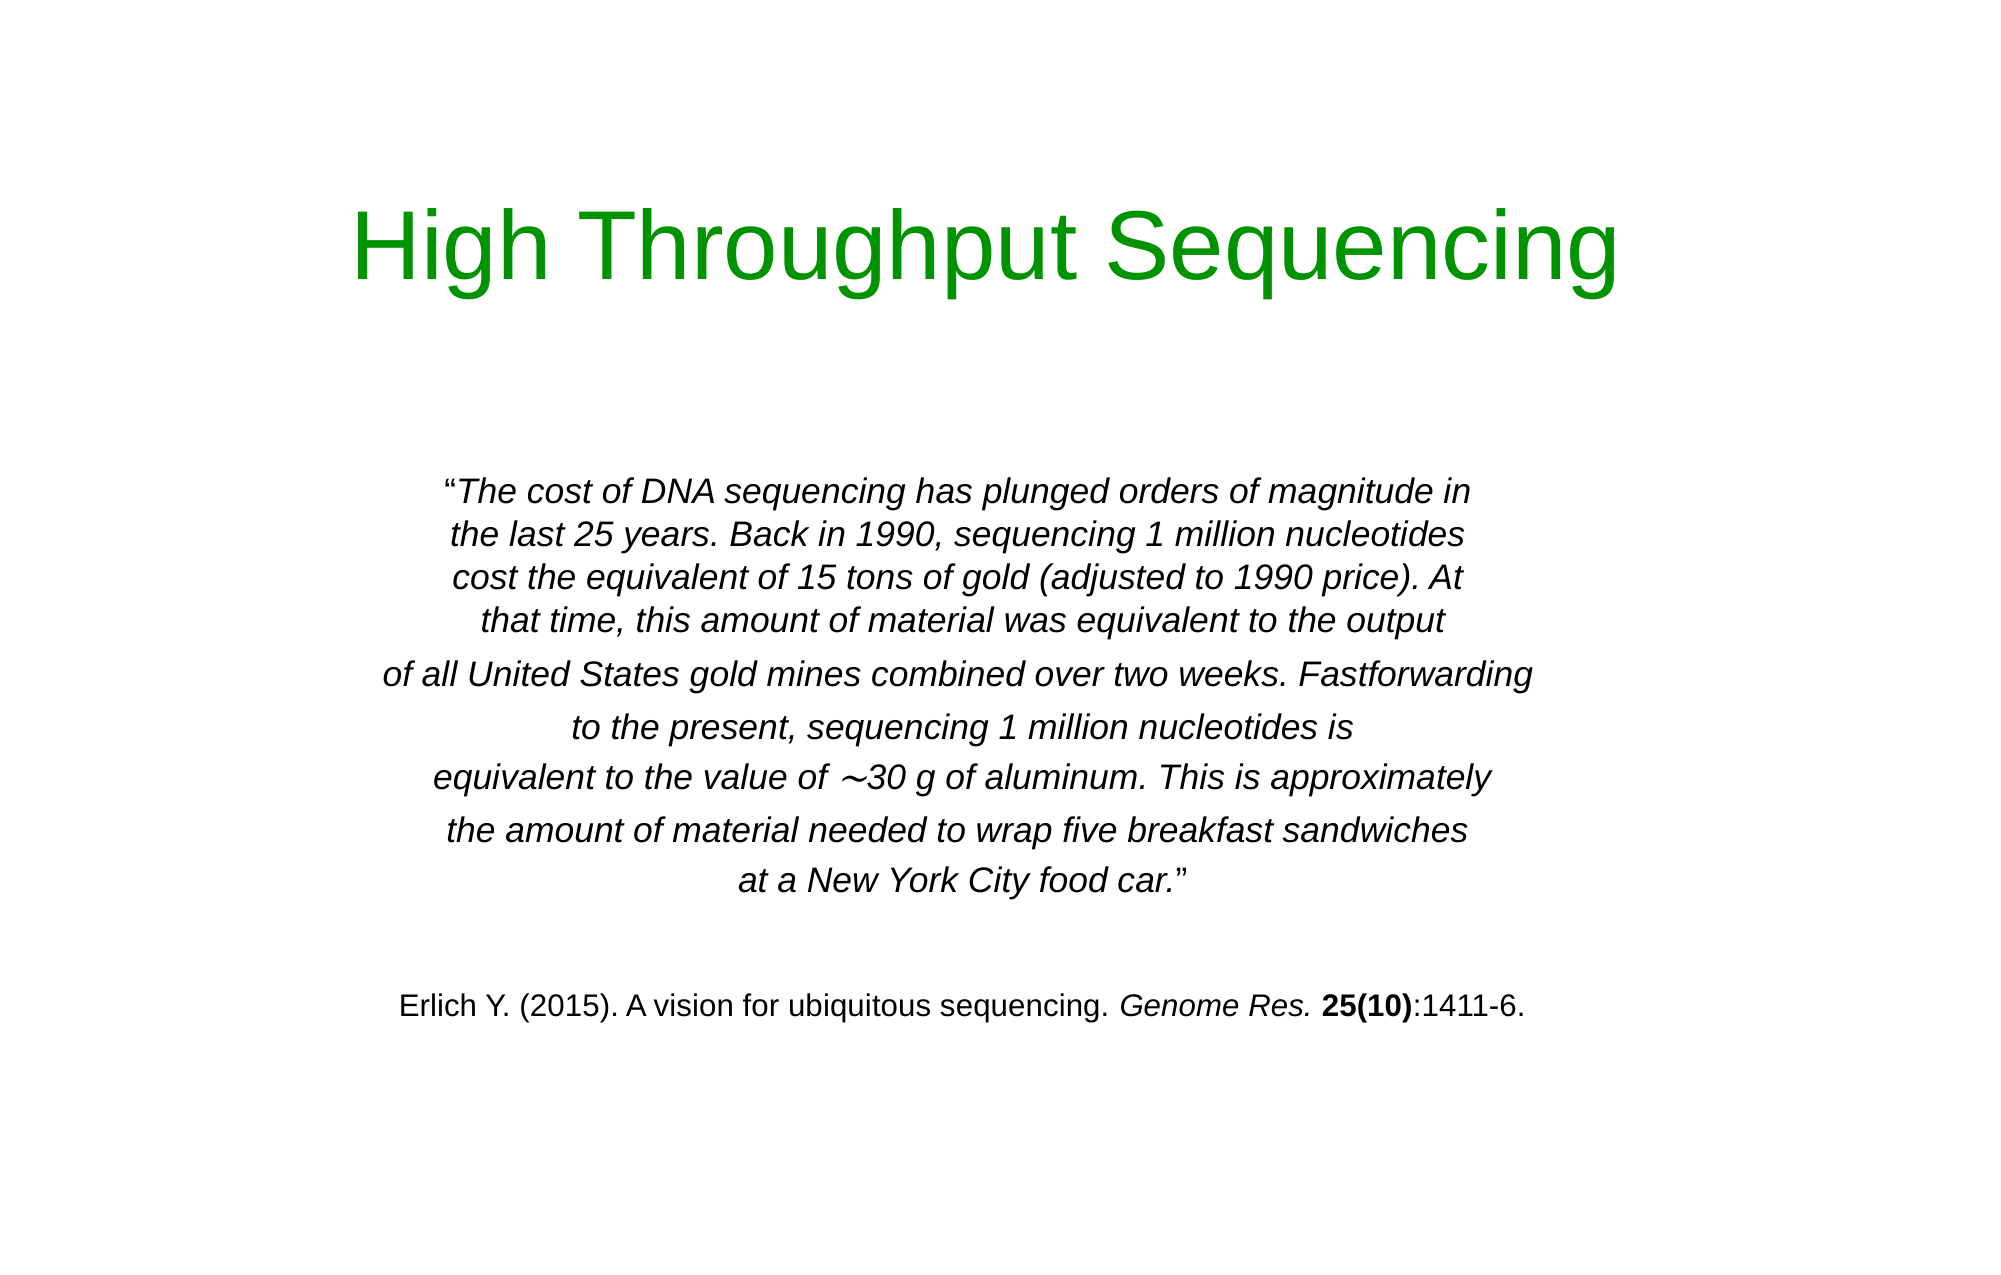

# High Throughput Sequencing
“The cost of DNA sequencing has plunged orders of magnitude in  the last 25 years. Back in 1990, sequencing 1 million nucleotides  cost the equivalent of 15 tons of gold (adjusted to 1990 price). At  that time, this amount of material was equivalent to the output
of all United States gold mines combined over two weeks. Fastforwarding  to the present, sequencing 1 million nucleotides is
equivalent to the value of ∼30 g of aluminum. This is approximately
the amount of material needed to wrap five breakfast sandwiches  at a New York City food car.”

Erlich Y. (2015). A vision for ubiquitous sequencing. Genome Res. 25(10):1411-6.